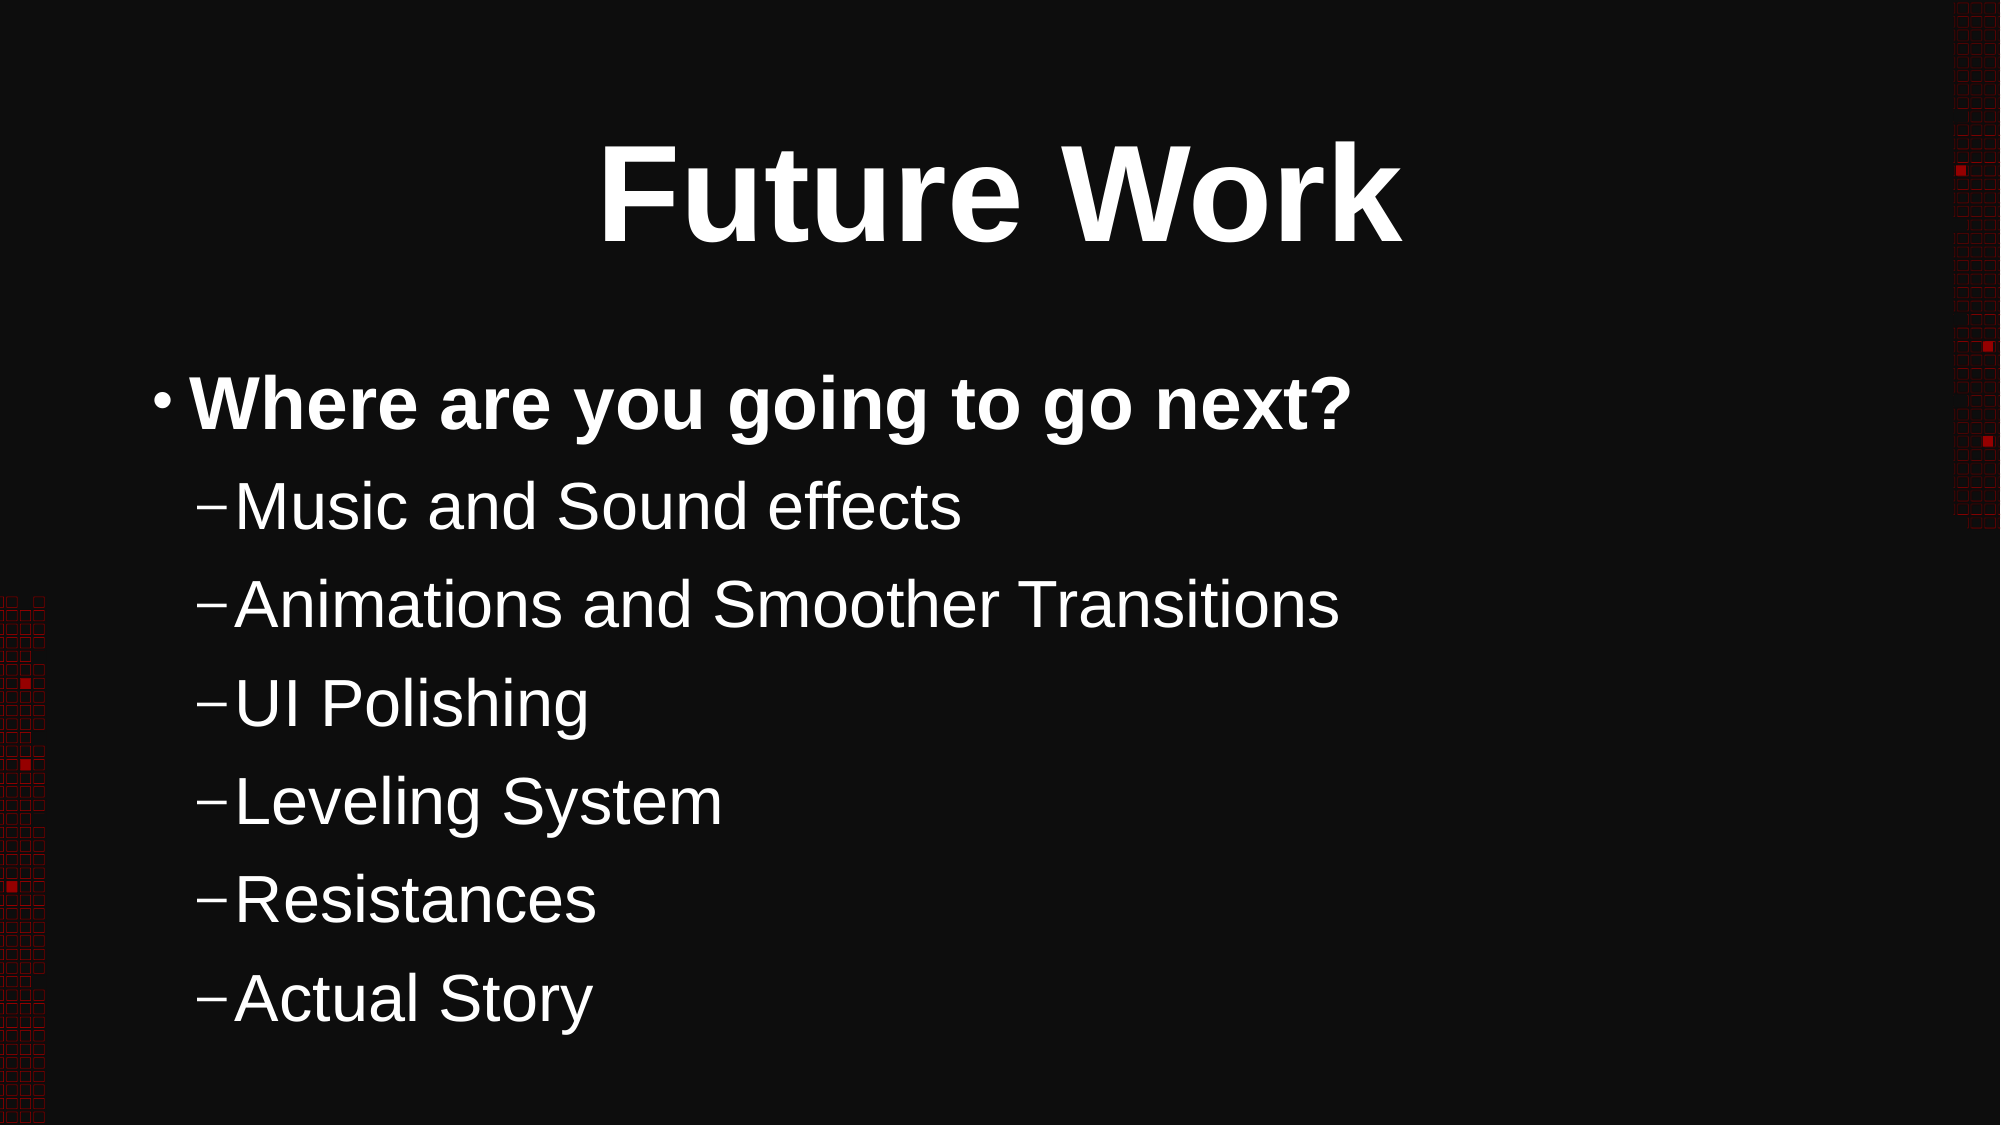

# Future Work
Where are you going to go next?
Music and Sound effects
Animations and Smoother Transitions
UI Polishing
Leveling System
Resistances
Actual Story